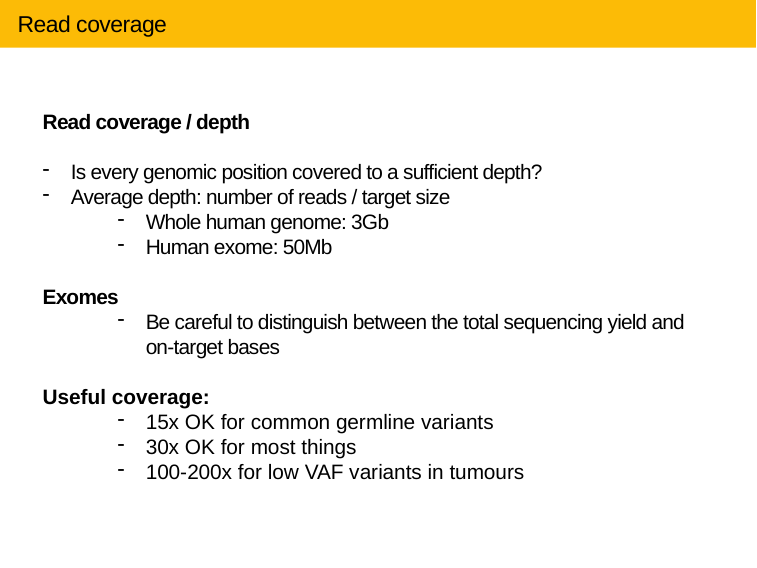

# Read coverage
Read coverage / depth

Is every genomic position covered to a sufficient depth?
Average depth: number of reads / target size
Whole human genome: 3Gb
Human exome: 50Mb

Exomes
Be careful to distinguish between the total sequencing yield and on-target bases

Useful coverage:
15x OK for common germline variants
30x OK for most things
100-200x for low VAF variants in tumours